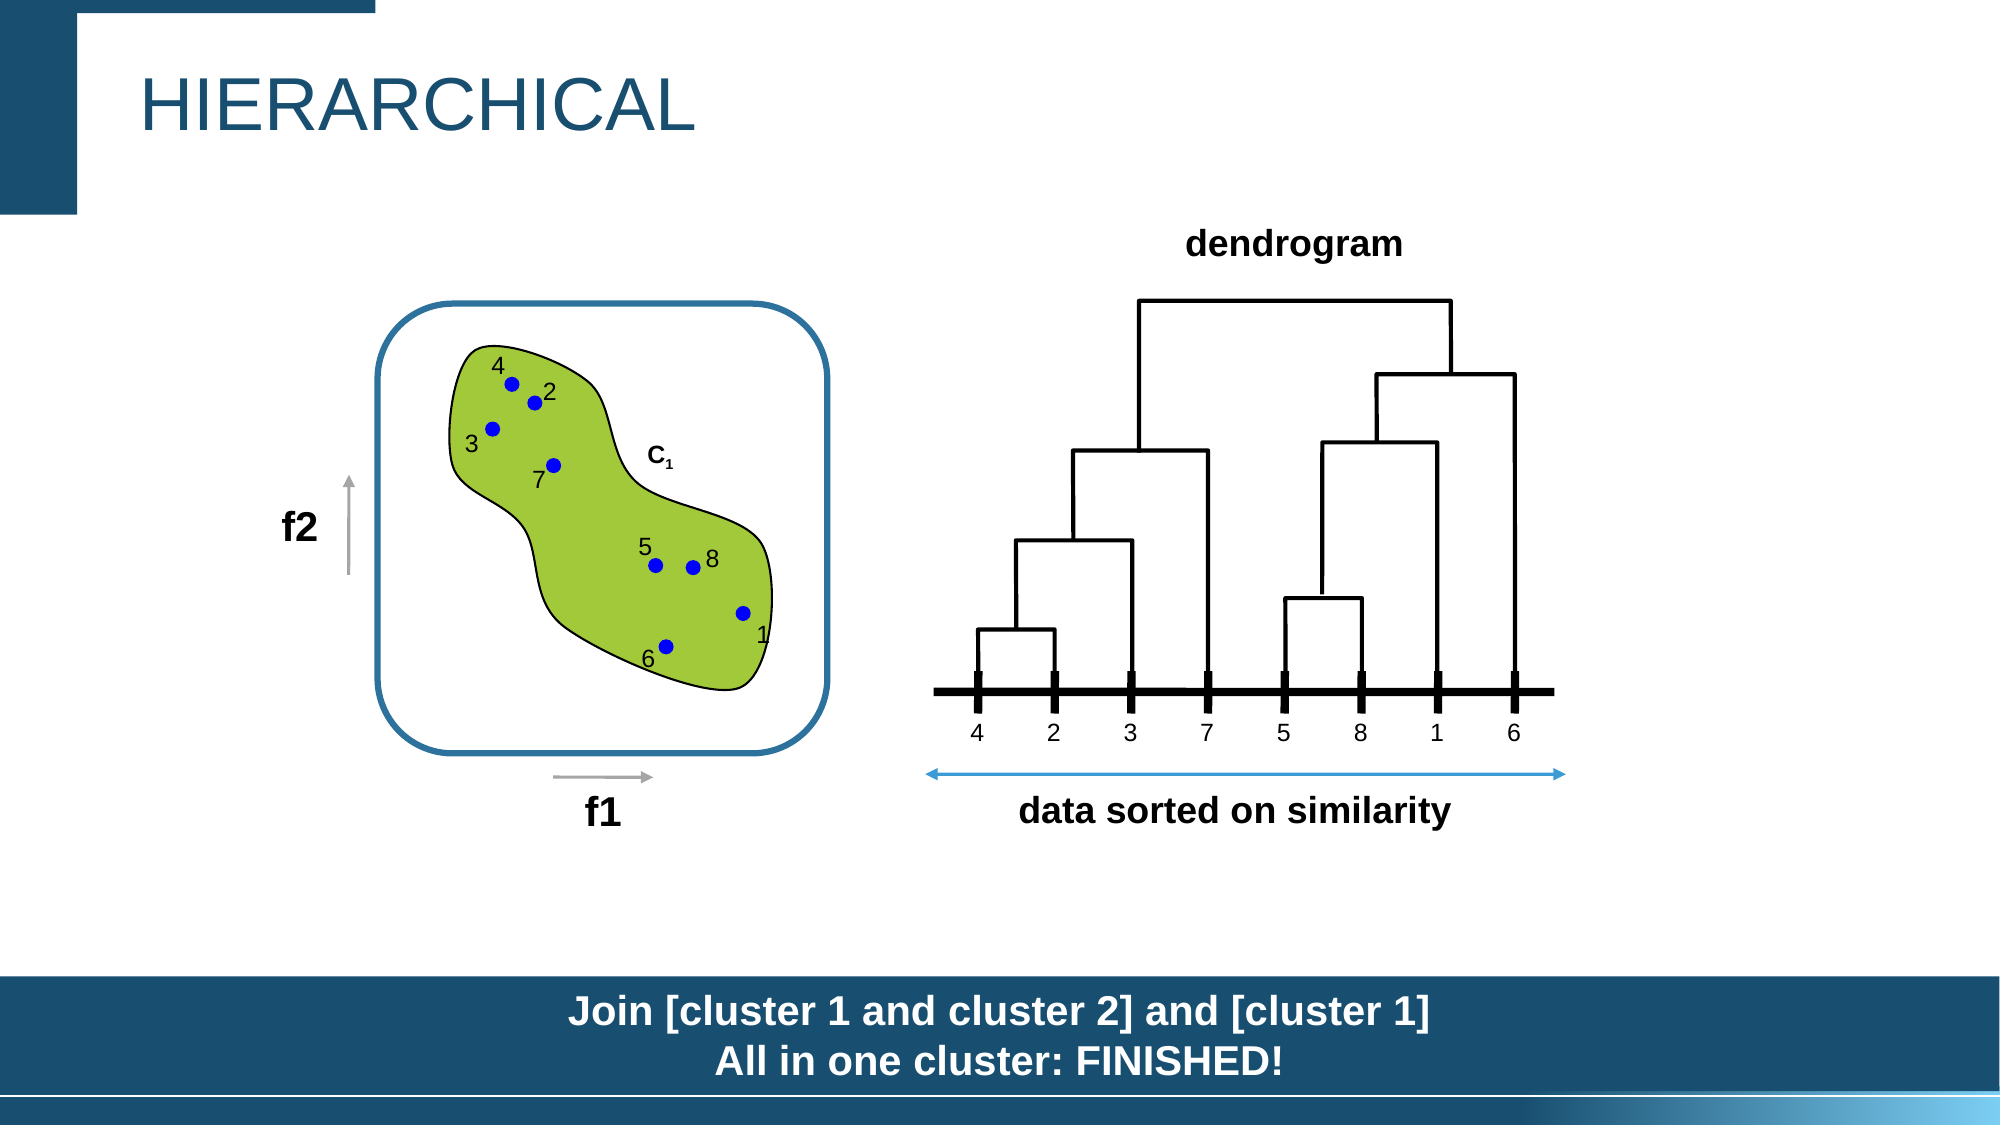

hierarchical
dendrogram

4
2

3

C1

7

f2

f1
5
8

1

6

4
2
3
7
5
8
1
6

data sorted on similarity
Join [cluster 1 and cluster 2] and [cluster 1]
All in one cluster: FINISHED!